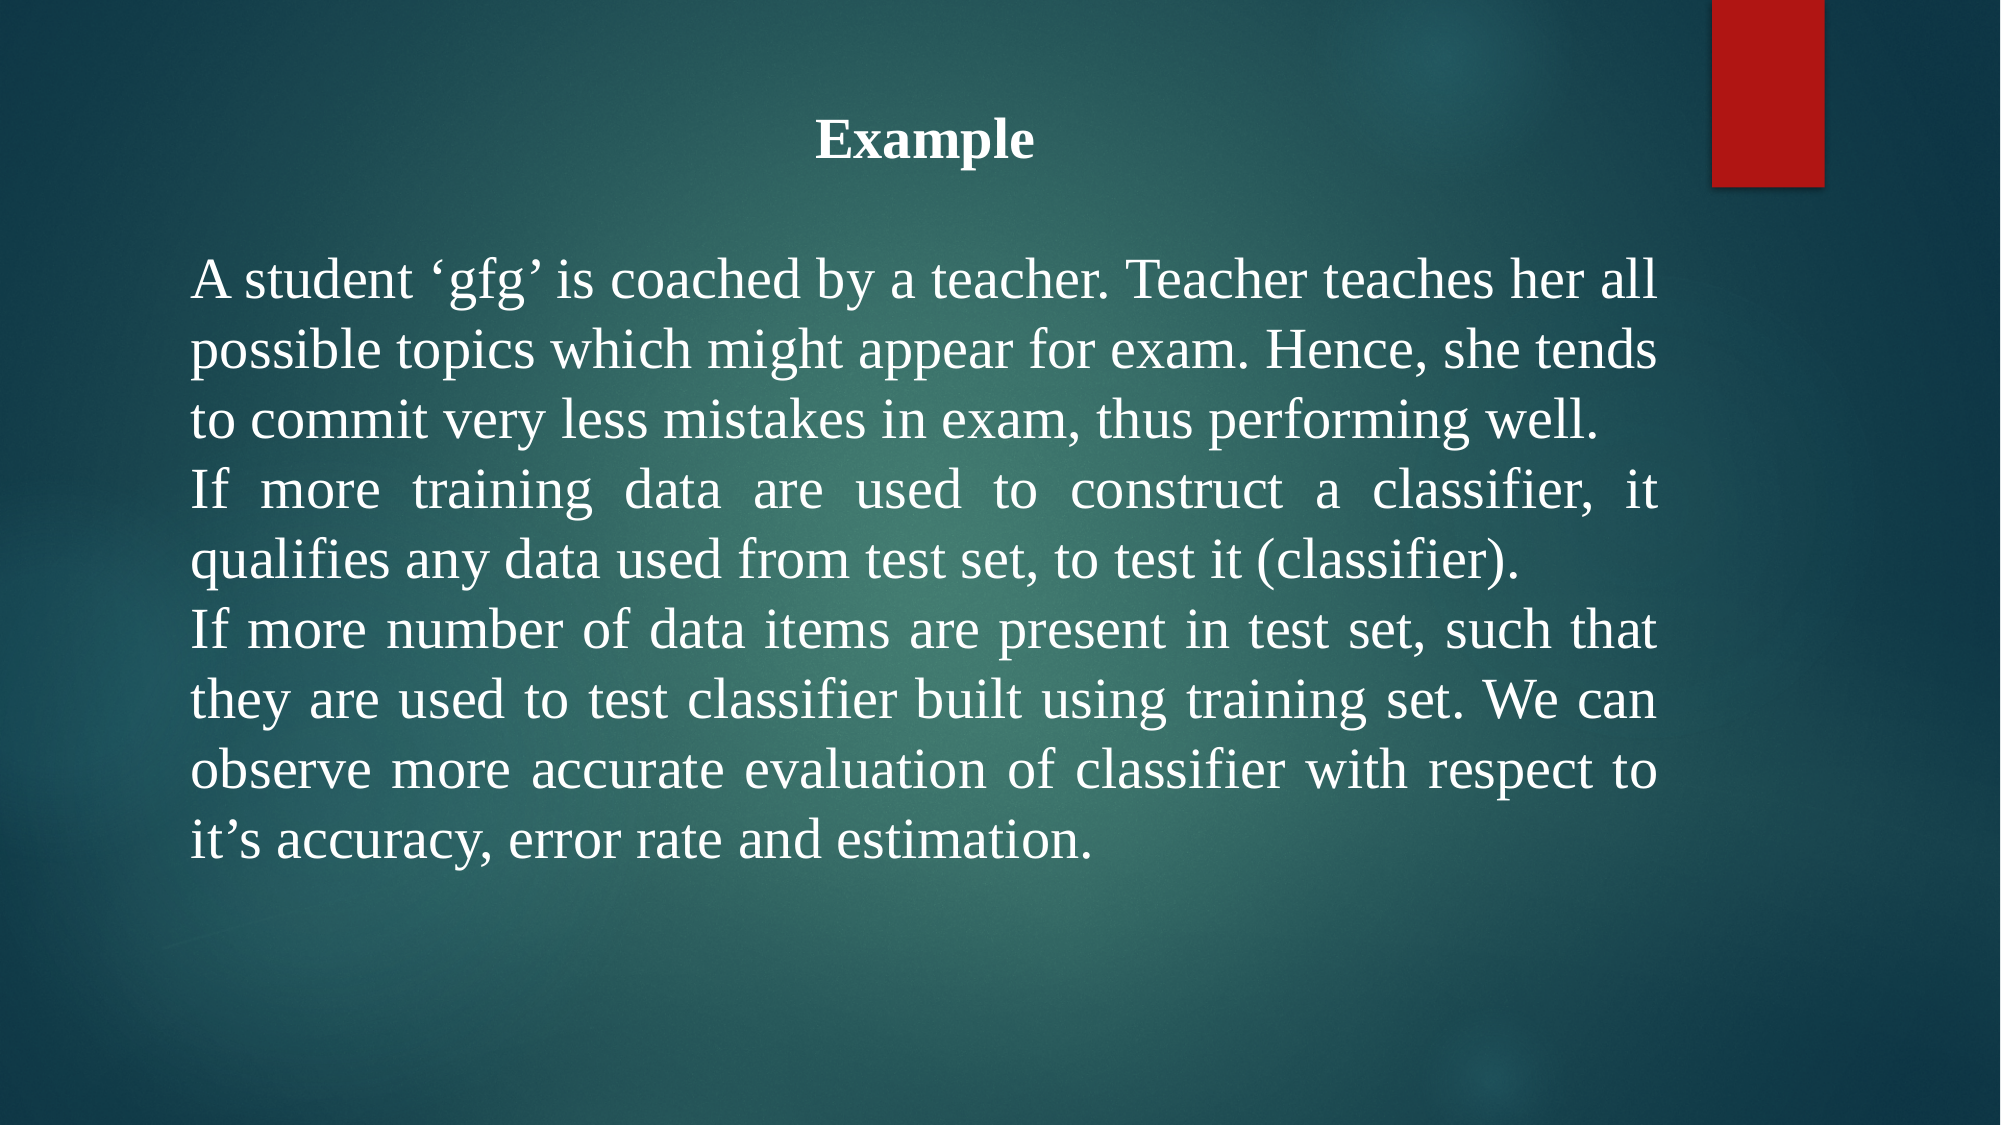

Example
A student ‘gfg’ is coached by a teacher. Teacher teaches her all possible topics which might appear for exam. Hence, she tends to commit very less mistakes in exam, thus performing well.
If more training data are used to construct a classifier, it qualifies any data used from test set, to test it (classifier).
If more number of data items are present in test set, such that they are used to test classifier built using training set. We can observe more accurate evaluation of classifier with respect to it’s accuracy, error rate and estimation.